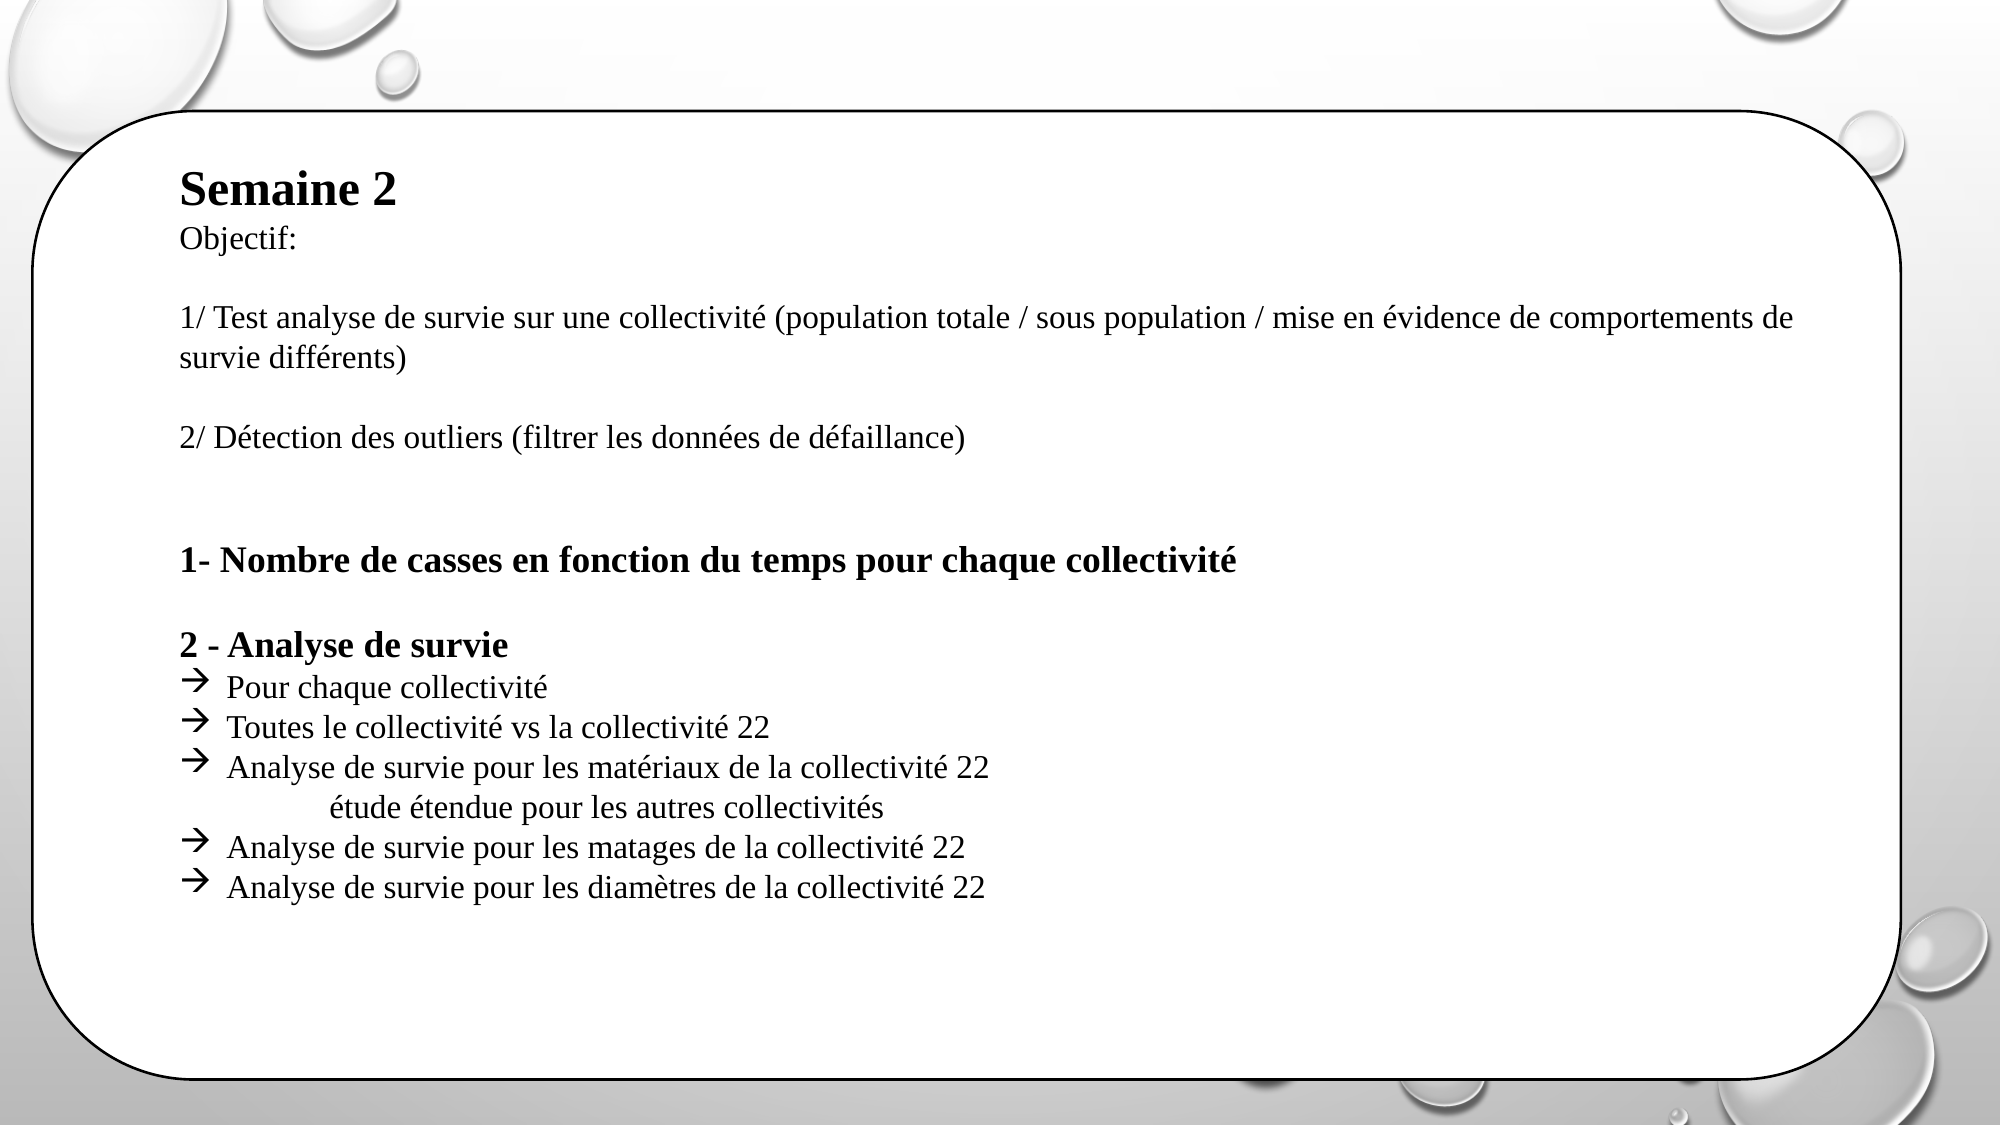

Semaine 2
Objectif:

1/ Test analyse de survie sur une collectivité (population totale / sous population / mise en évidence de comportements de survie différents)

2/ Détection des outliers (filtrer les données de défaillance)

1- Nombre de casses en fonction du temps pour chaque collectivité

2 - Analyse de survie
Pour chaque collectivité
Toutes le collectivité vs la collectivité 22
Analyse de survie pour les matériaux de la collectivité 22
	étude étendue pour les autres collectivités
Analyse de survie pour les matages de la collectivité 22
Analyse de survie pour les diamètres de la collectivité 22